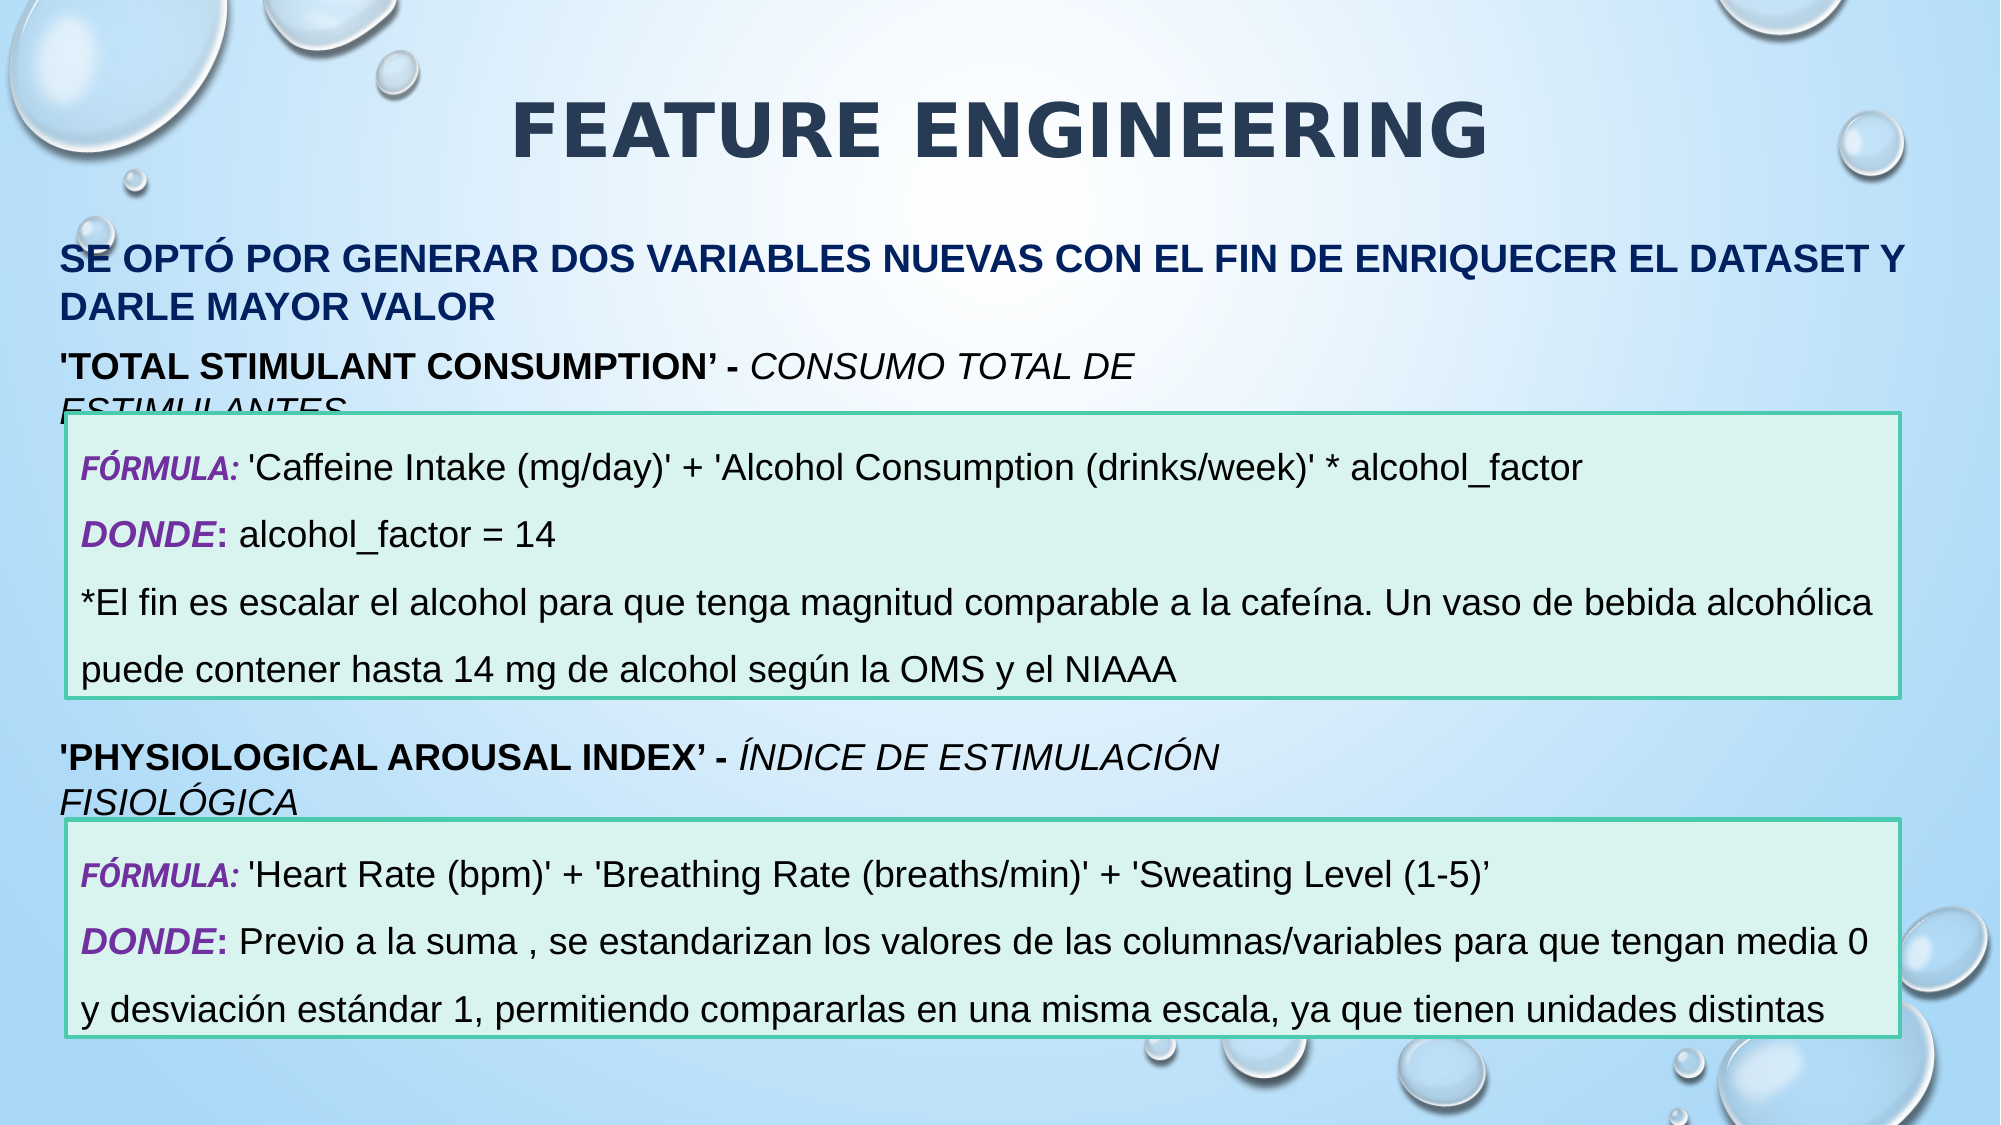

# FEATURE ENGINEERING
SE OPTÓ POR GENERAR DOS VARIABLES NUEVAS CON EL FIN DE ENRIQUECER EL DATASET Y DARLE MAYOR VALOR
'TOTAL STIMULANT CONSUMPTION’ - CONSUMO TOTAL DE ESTIMULANTES
FÓRMULA: 'Caffeine Intake (mg/day)' + 'Alcohol Consumption (drinks/week)' * alcohol_factor
DONDE: alcohol_factor = 14
*El fin es escalar el alcohol para que tenga magnitud comparable a la cafeína. Un vaso de bebida alcohólica puede contener hasta 14 mg de alcohol según la OMS y el NIAAA
'PHYSIOLOGICAL AROUSAL INDEX’ - ÍNDICE DE ESTIMULACIÓN FISIOLÓGICA
FÓRMULA: 'Heart Rate (bpm)' + 'Breathing Rate (breaths/min)' + 'Sweating Level (1-5)’
DONDE: Previo a la suma , se estandarizan los valores de las columnas/variables para que tengan media 0 y desviación estándar 1, permitiendo compararlas en una misma escala, ya que tienen unidades distintas